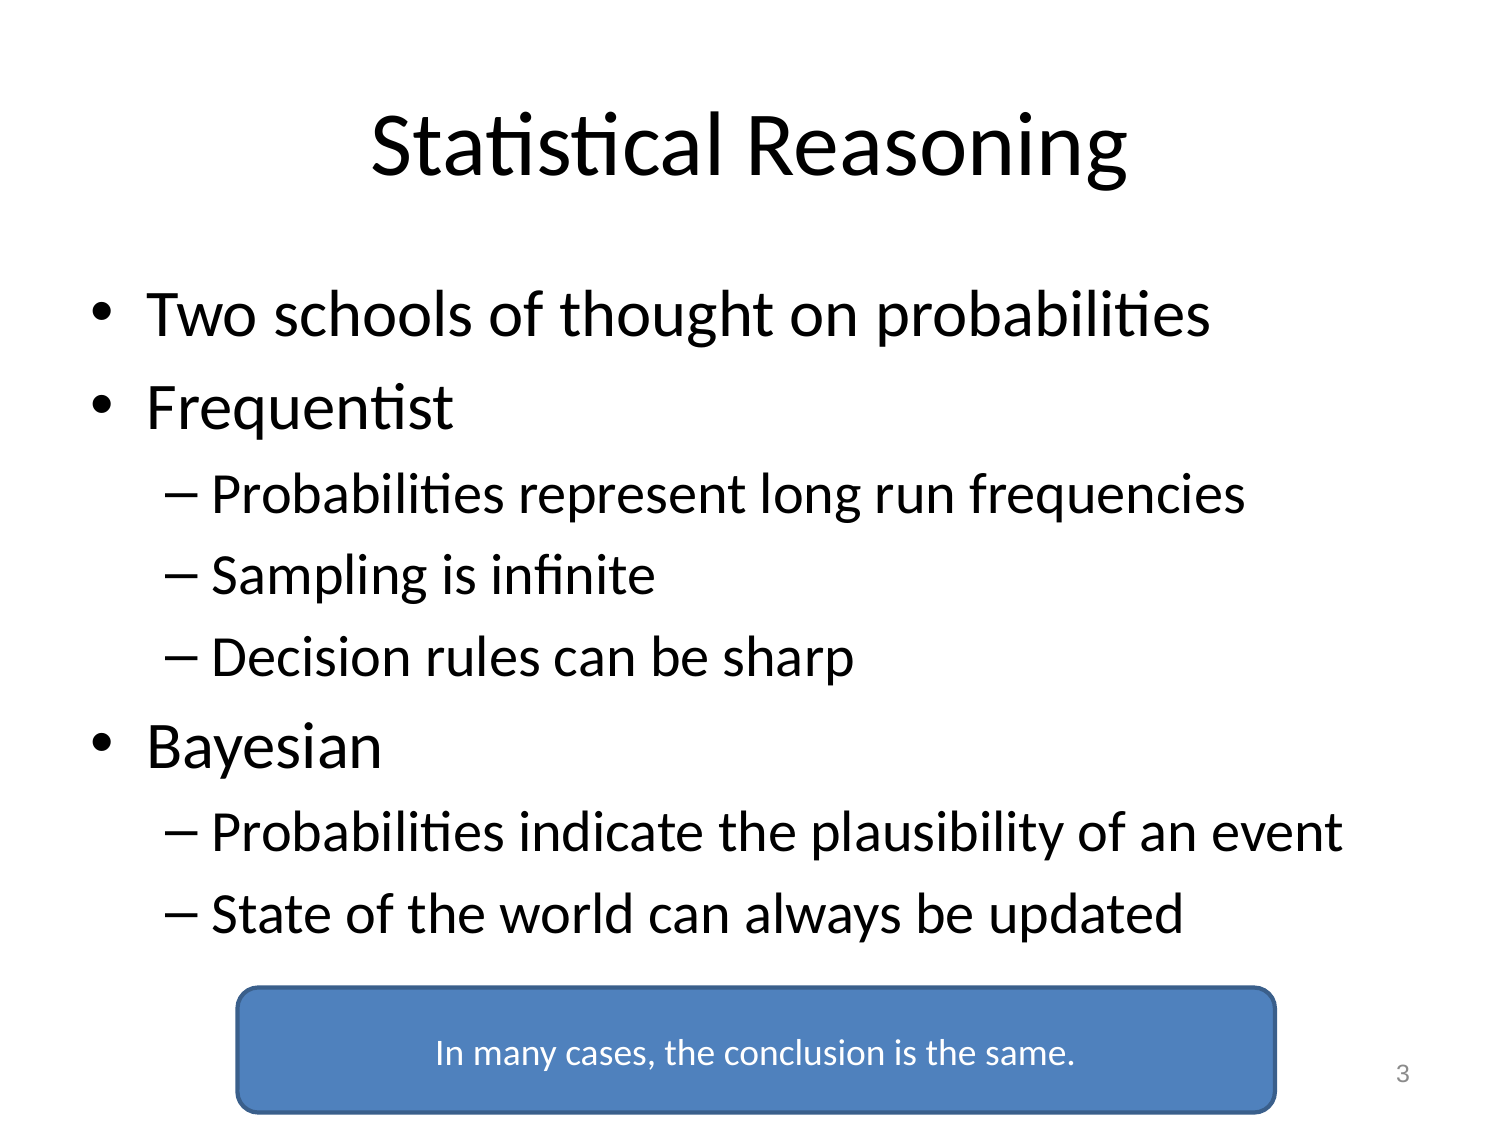

# Statistical Reasoning
Two schools of thought on probabilities
Frequentist
Probabilities represent long run frequencies
Sampling is infinite
Decision rules can be sharp
Bayesian
Probabilities indicate the plausibility of an event
State of the world can always be updated
In many cases, the conclusion is the same.
3